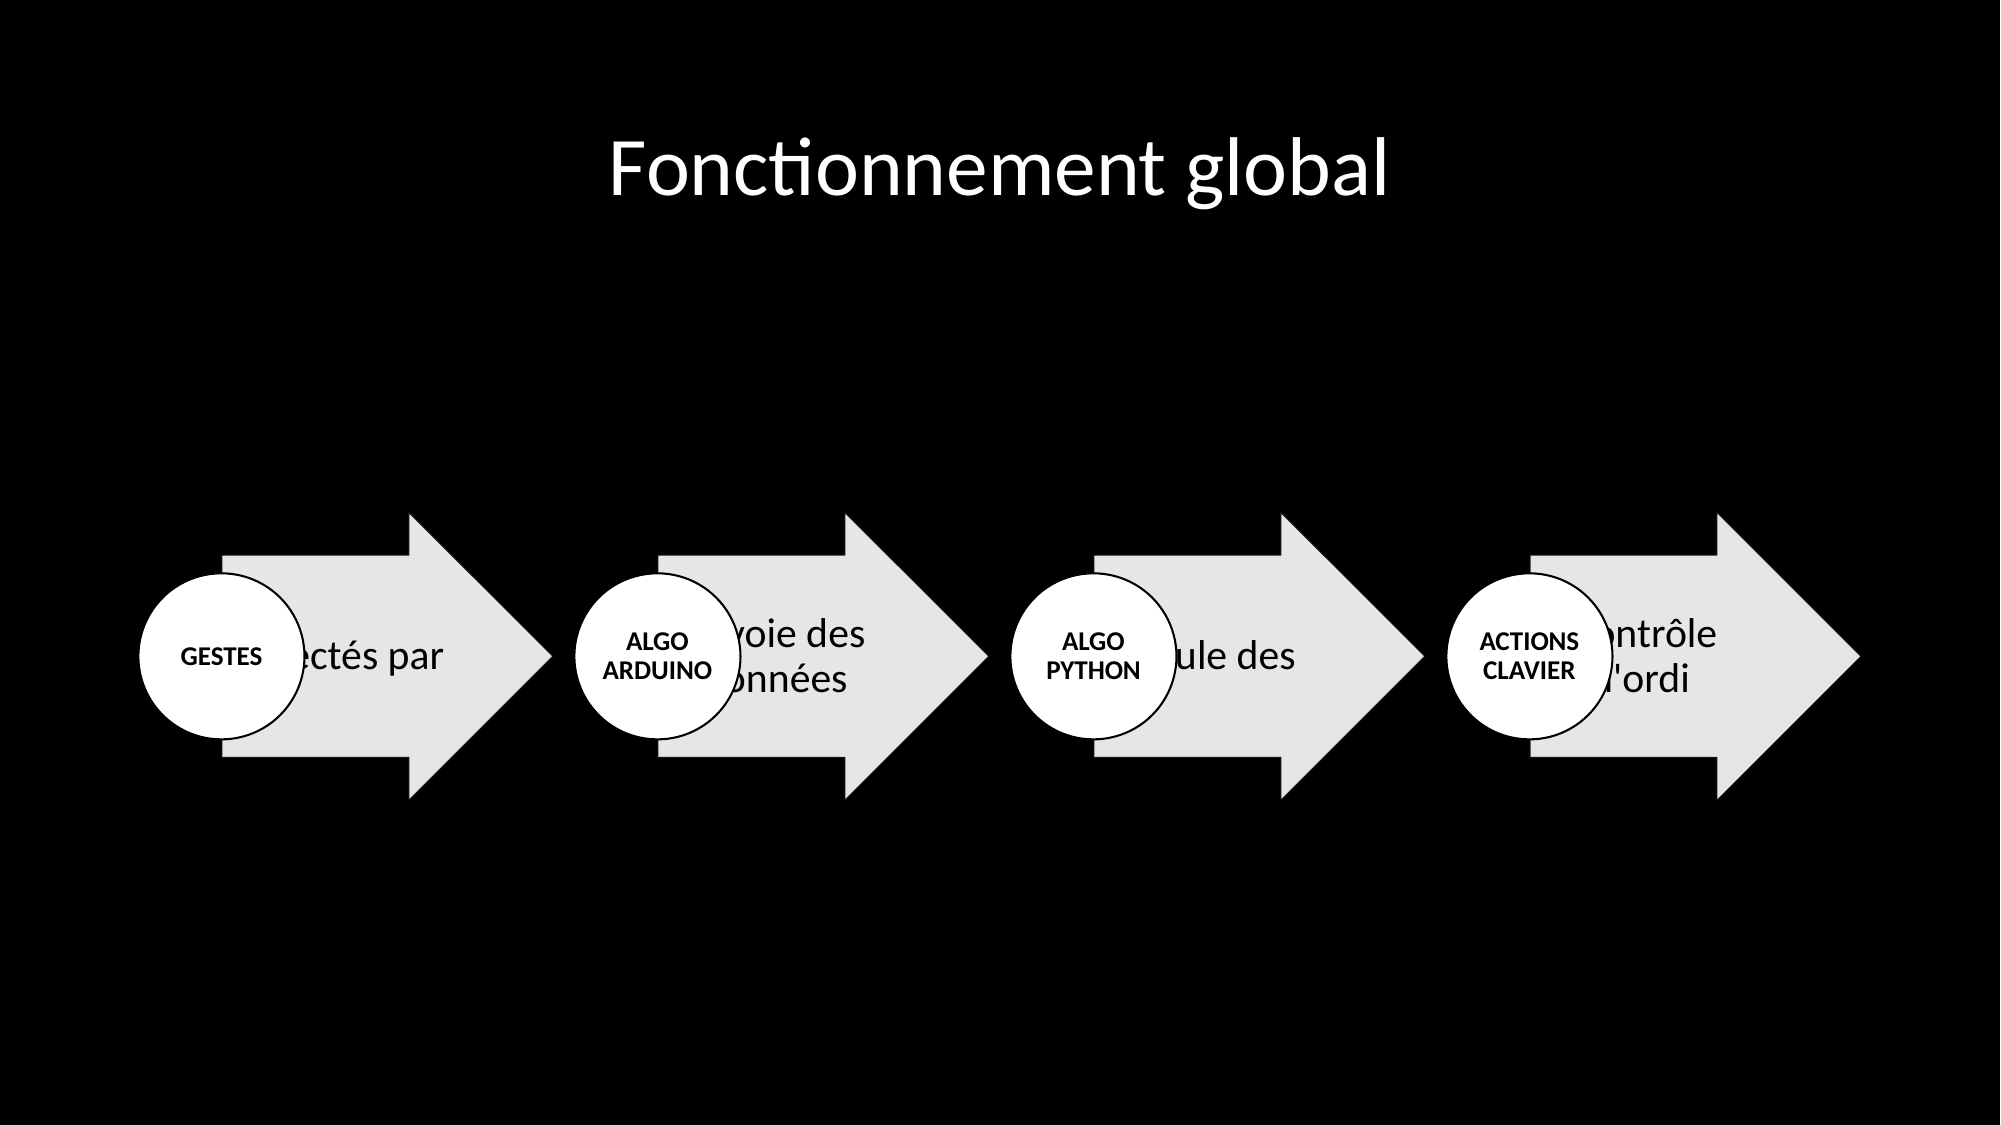

# Fonctionnement global
détectés par
GESTES
envoie des données
ALGO ARDUINO
simule des
ALGO PYTHON
contrôle l'ordi
ACTIONS CLAVIER